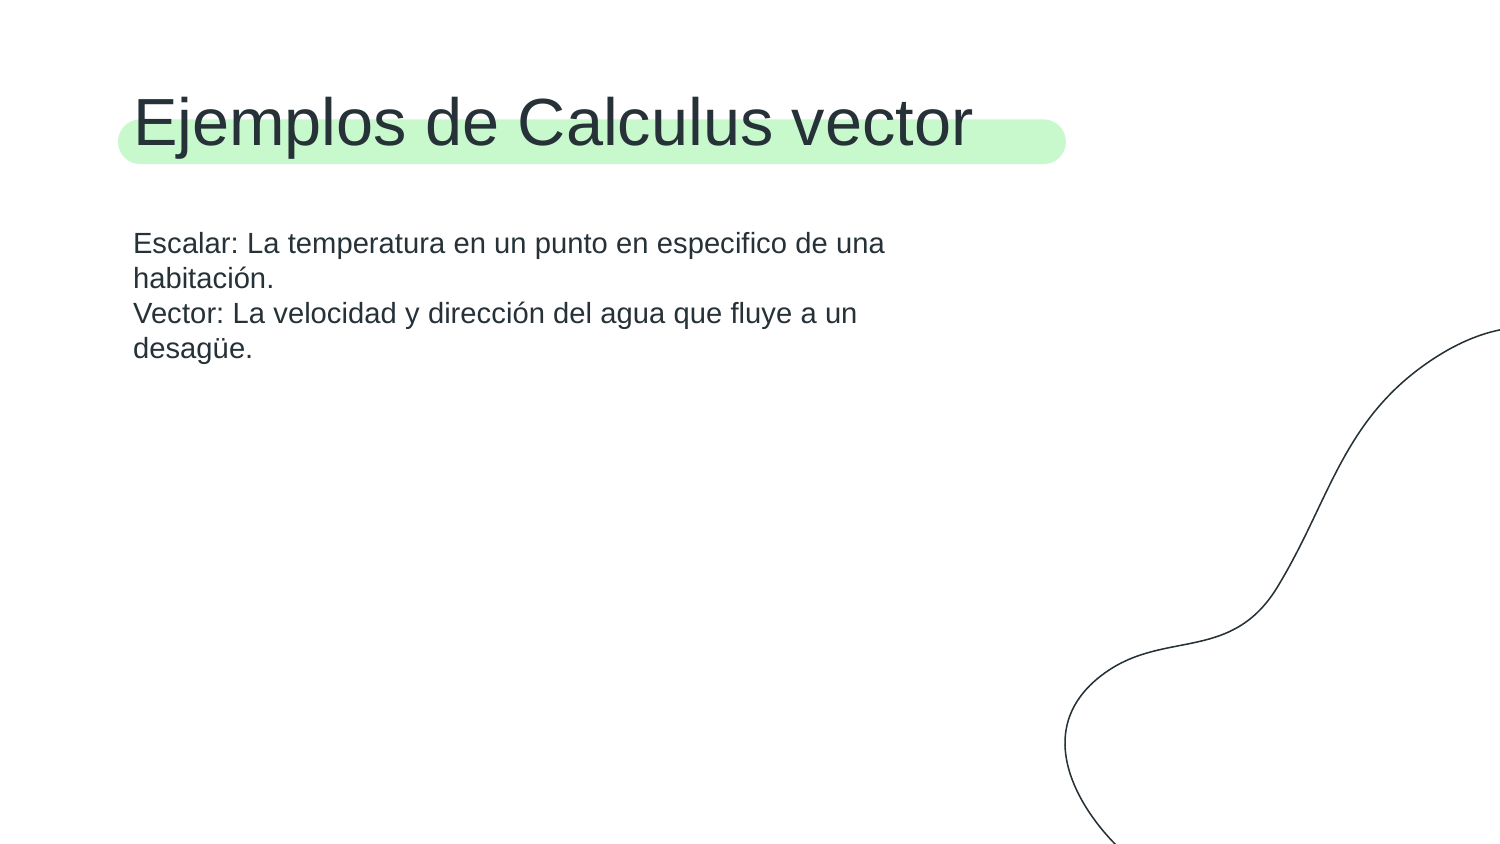

# Ejemplos de Calculus vector
Escalar: La temperatura en un punto en especifico de una habitación.
Vector: La velocidad y dirección del agua que fluye a un desagüe.